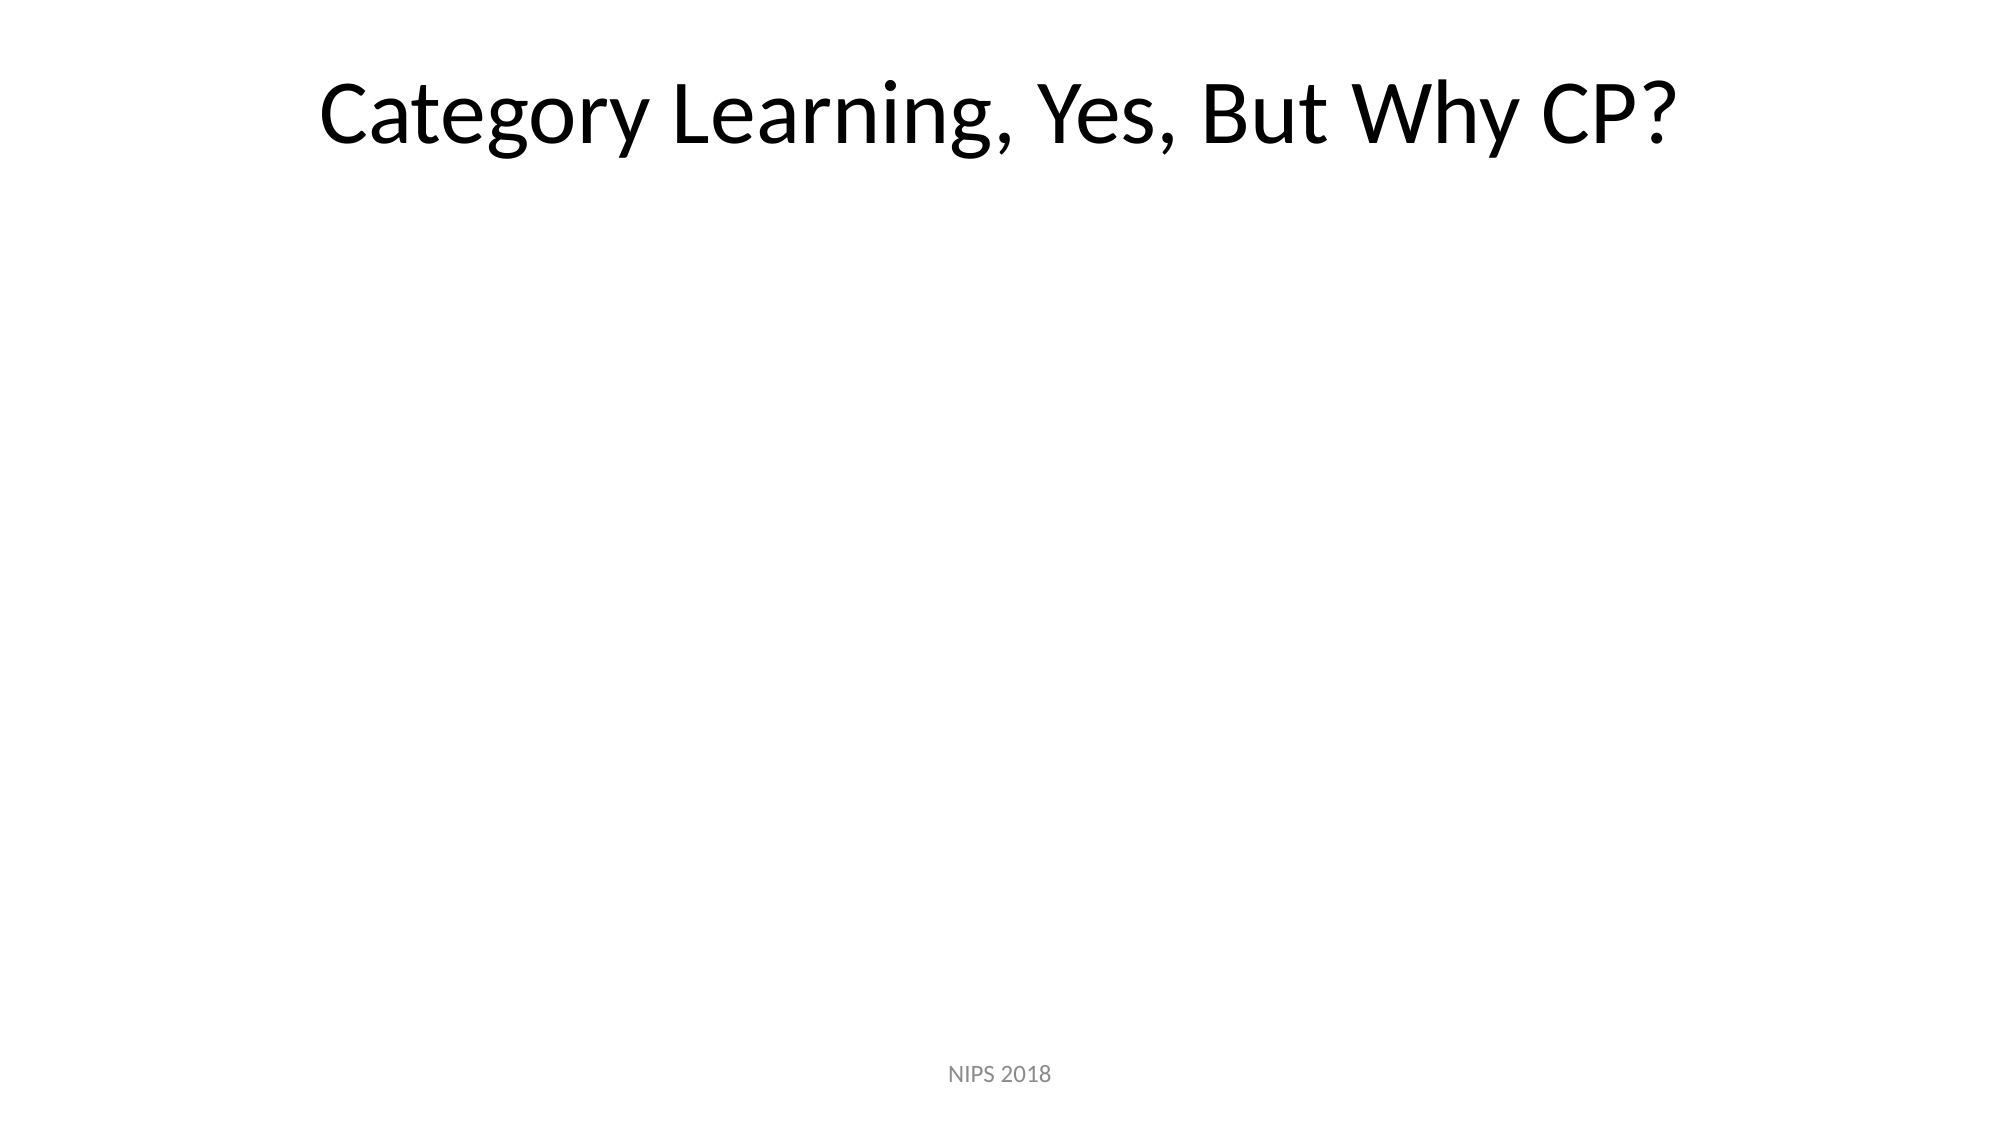

# Category Learning, Yes, But Why CP?
NIPS 2018